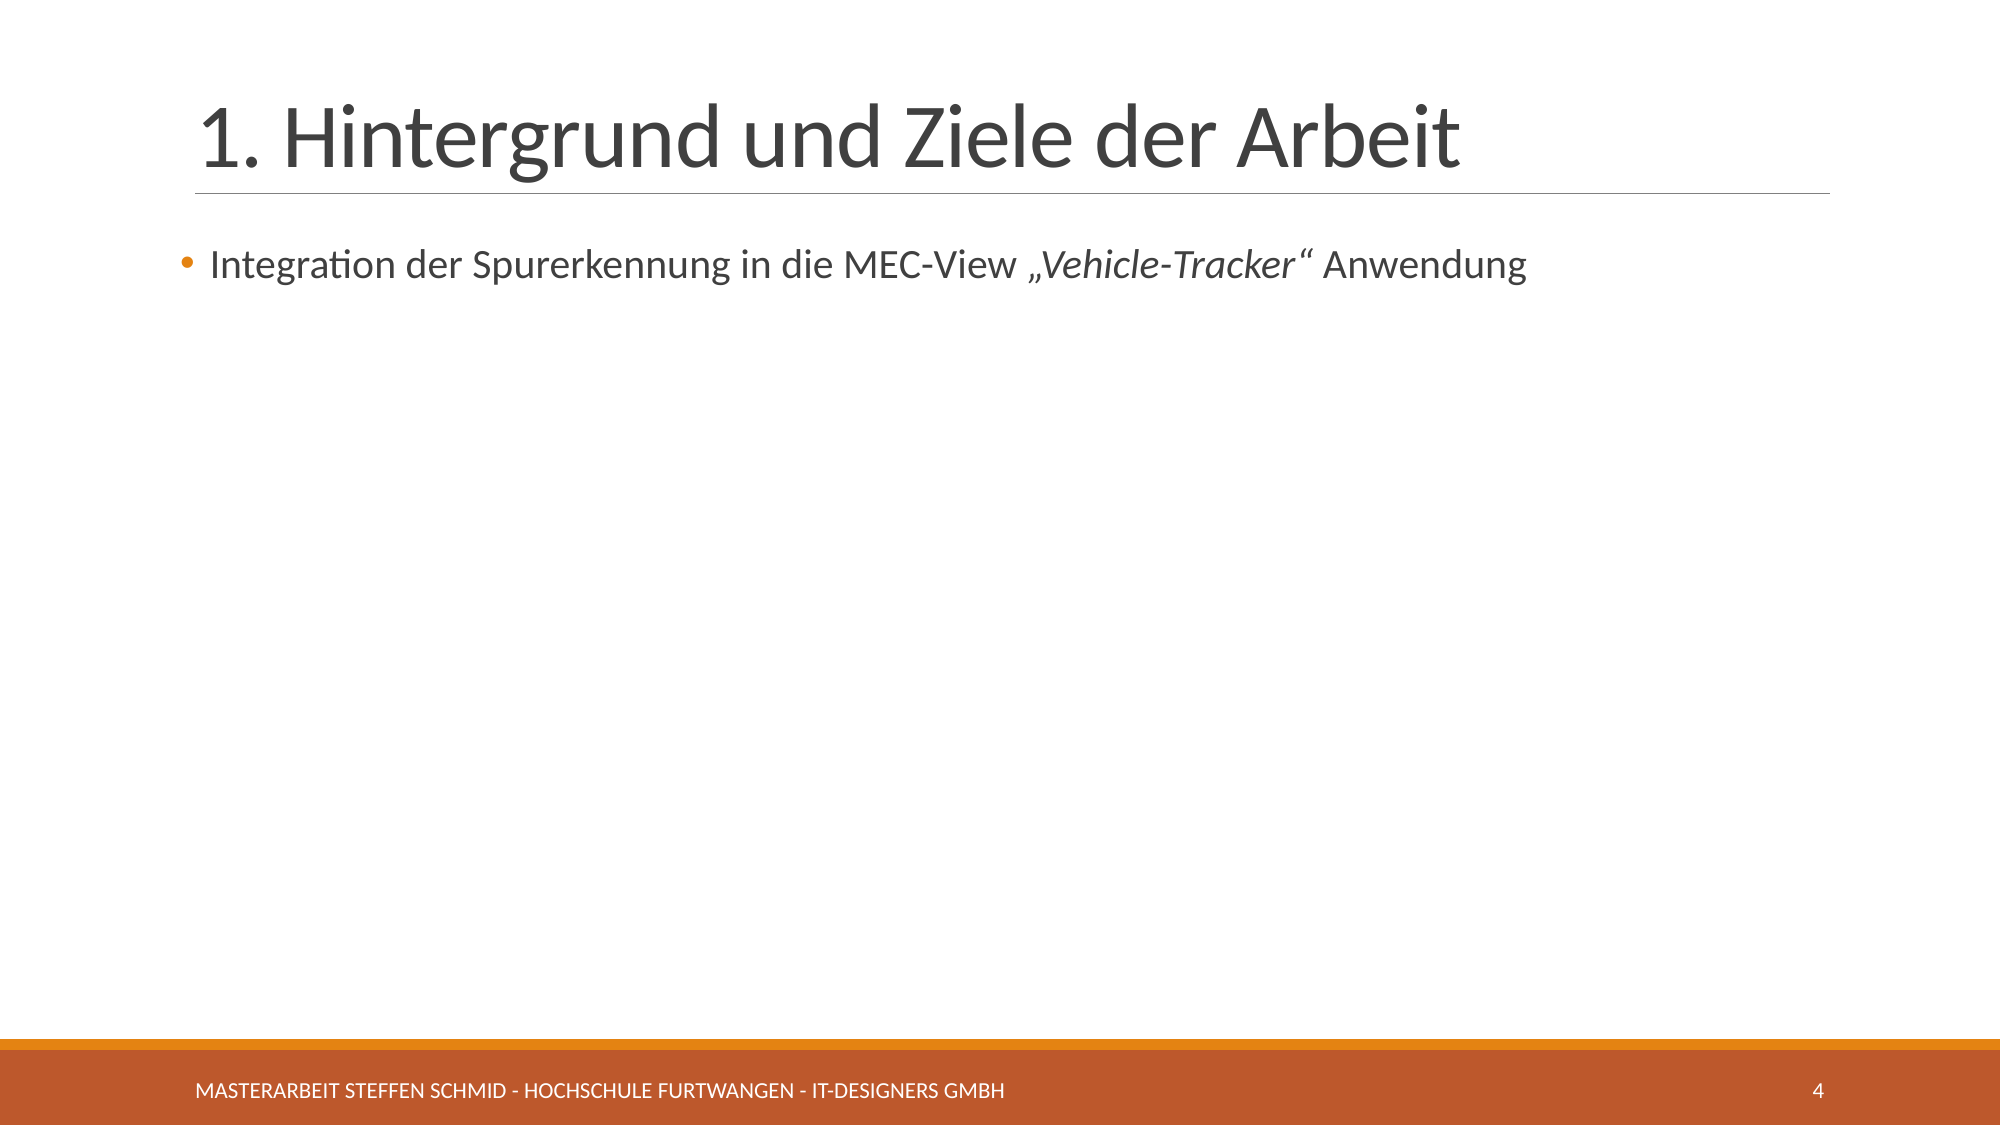

# 1. Hintergrund und Ziele der Arbeit
Integration der Spurerkennung in die MEC-View „Vehicle-Tracker“ Anwendung
Masterarbeit Steffen Schmid - Hochschule Furtwangen - IT-Designers GmbH
4